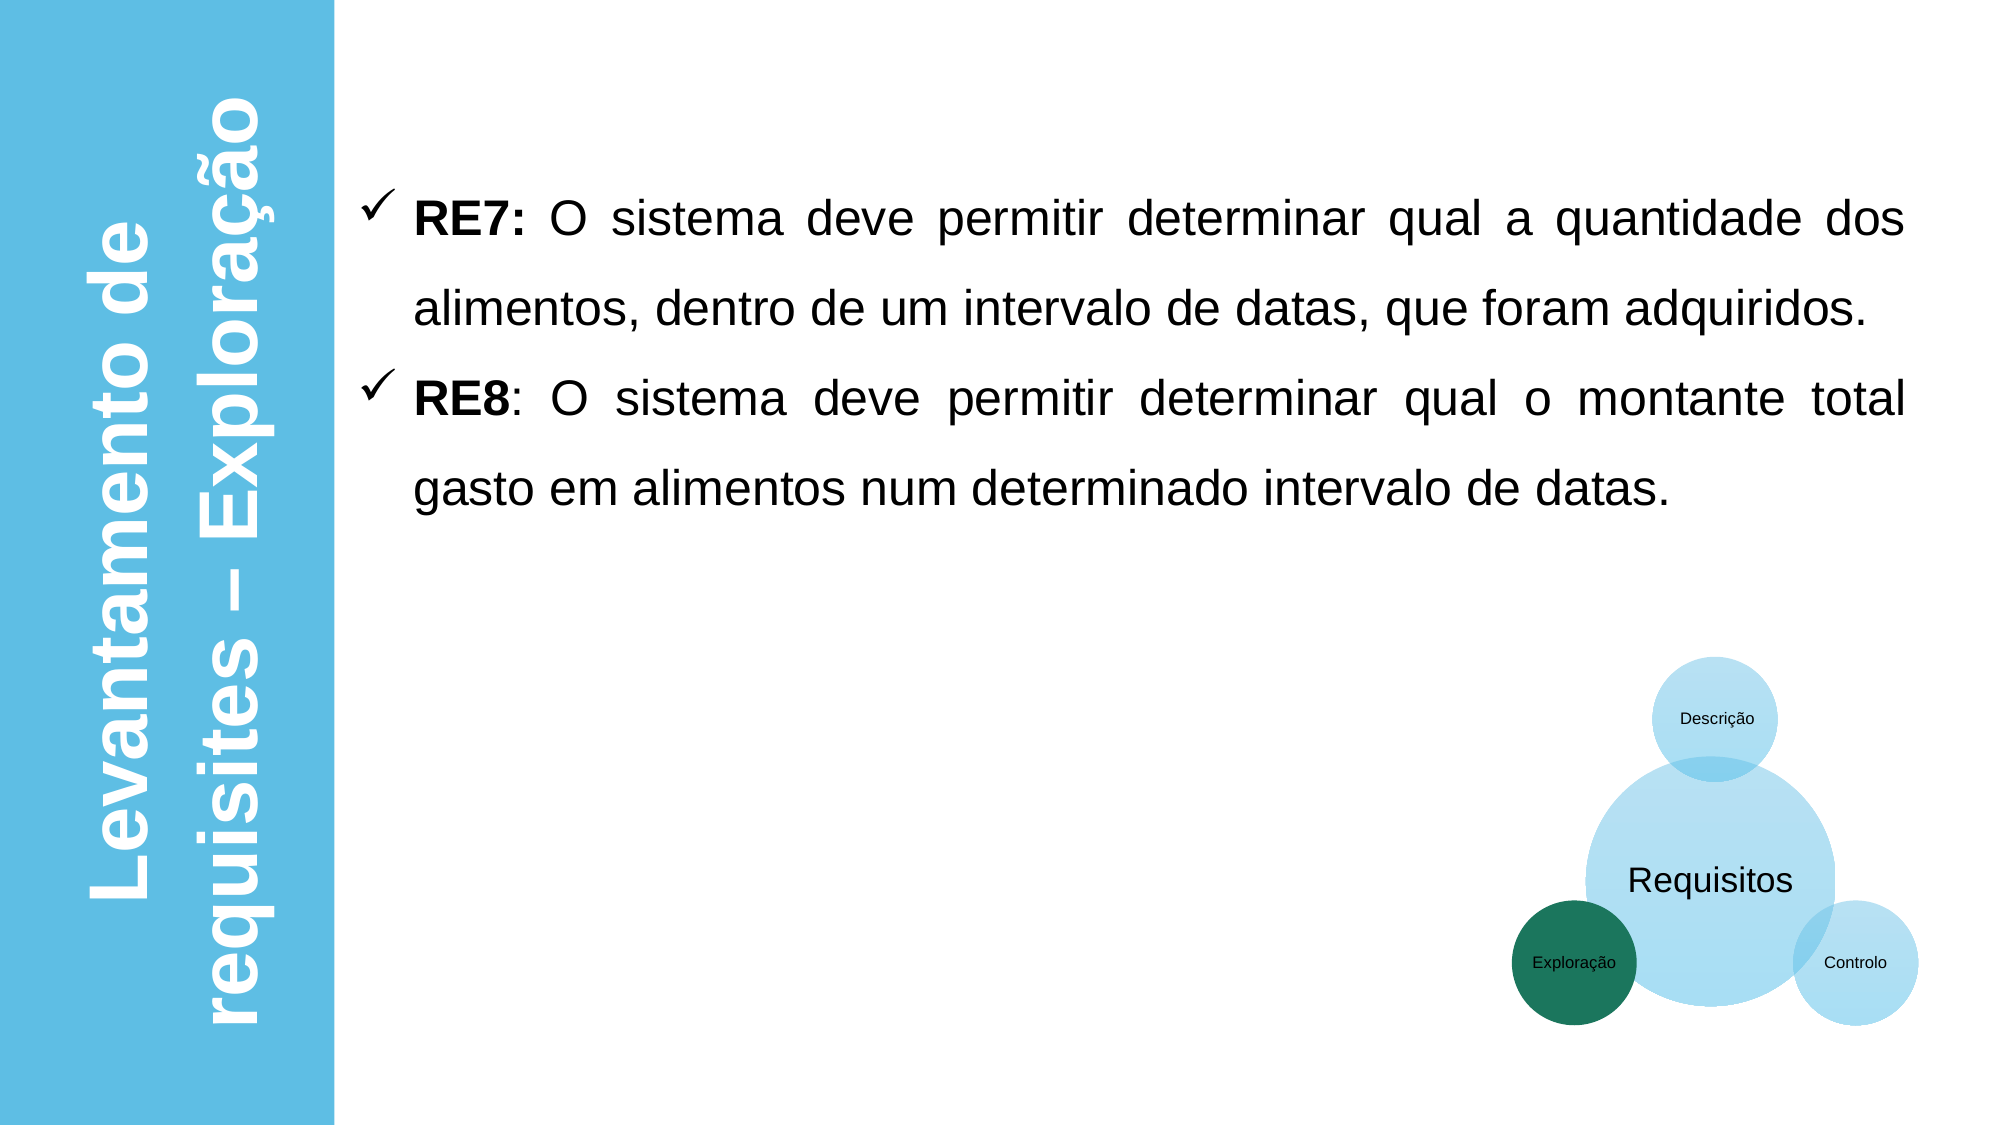

RE7: O sistema deve permitir determinar qual a quantidade dos alimentos, dentro de um intervalo de datas, que foram adquiridos.
RE8: O sistema deve permitir determinar qual o montante total gasto em alimentos num determinado intervalo de datas.
Levantamento de requisites – Exploração
Requisitos
 Descrição
Controlo
Exploração